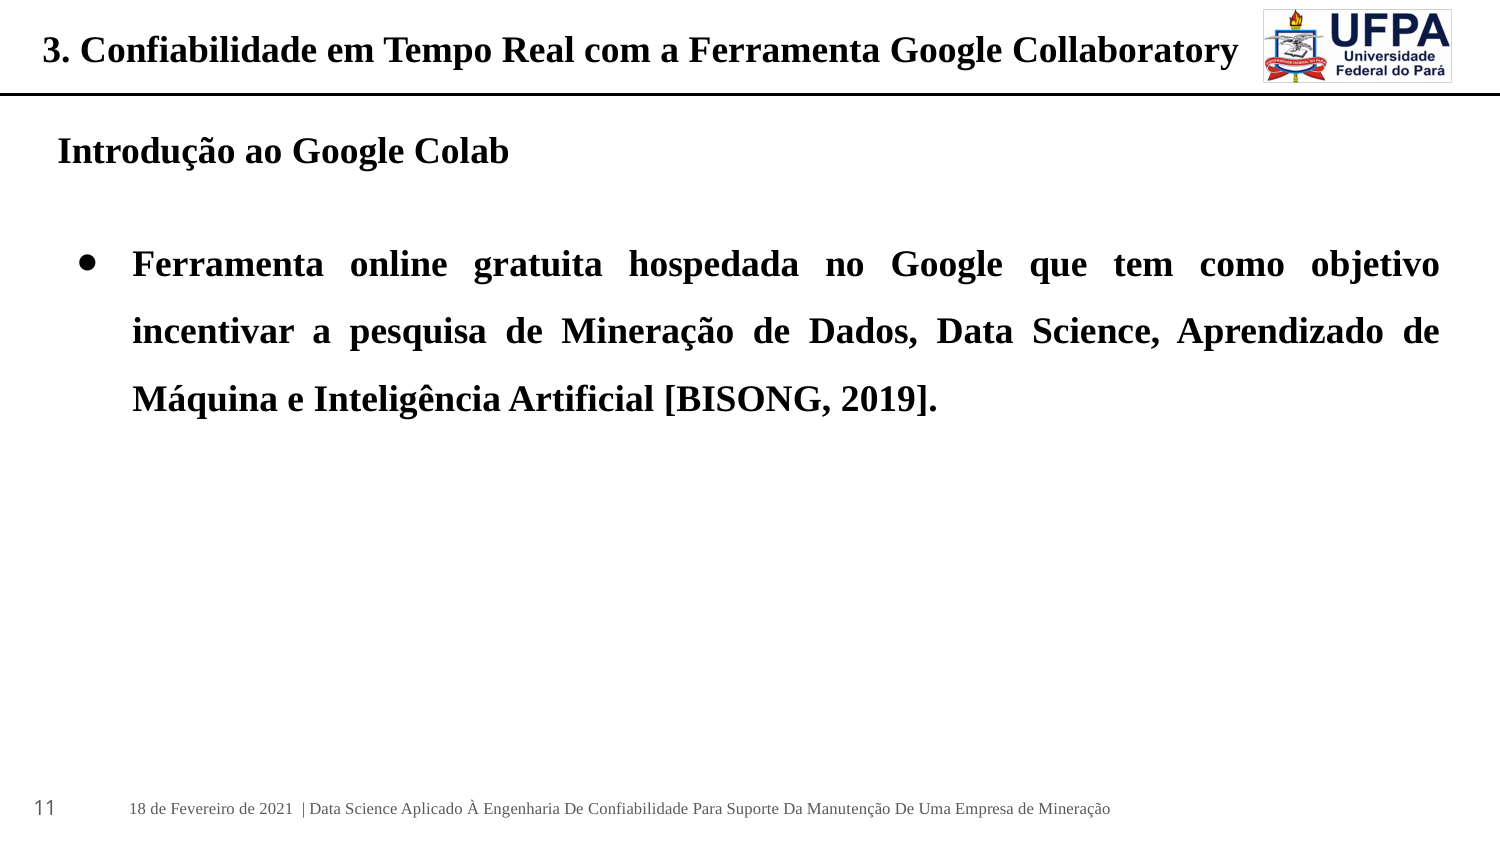

# 3. Confiabilidade em Tempo Real com a Ferramenta Google Collaboratory
Introdução ao Google Colab

Ferramenta online gratuita hospedada no Google que tem como objetivo incentivar a pesquisa de Mineração de Dados, Data Science, Aprendizado de Máquina e Inteligência Artificial [BISONG, 2019].